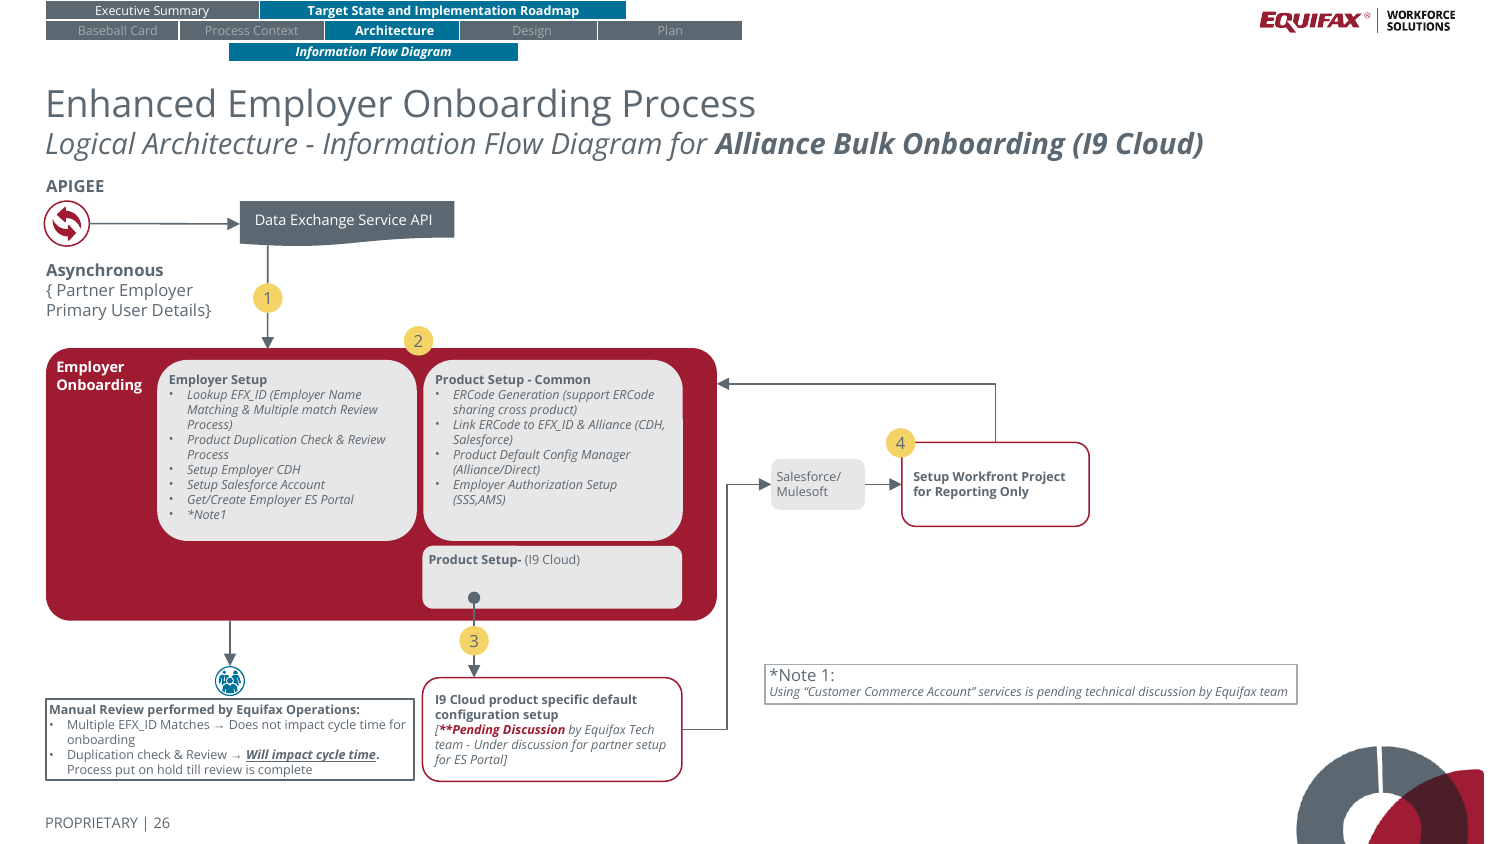

Executive Summary
Target State and Implementation Roadmap
Baseball Card
Process Context
Architecture
Design
Plan
Information Flow Diagram
# Enhanced Employer Onboarding Process
Logical Architecture - Information Flow Diagram for Alliance Bulk Onboarding (I9 Cloud)
APIGEE

Data Exchange Service API

Asynchronous
{ Partner Employer
Primary User Details}
1
2
Employer
Onboarding

Employer Setup
Lookup EFX_ID (Employer Name Matching & Multiple match Review Process)
Product Duplication Check & Review Process
Setup Employer CDH
Setup Salesforce Account
Get/Create Employer ES Portal
*Note1
Product Setup - Common
ERCode Generation (support ERCode sharing cross product)
Link ERCode to EFX_ID & Alliance (CDH, Salesforce)
Product Default Config Manager (Alliance/Direct)
Employer Authorization Setup (SSS,AMS)

4
Setup Workfront Project for Reporting Only
Salesforce/
Mulesoft

Product Setup- (I9 Cloud)

3
*Note 1:
Using “Customer Commerce Account” services is pending technical discussion by Equifax team

I9 Cloud product specific default configuration setup
[**Pending Discussion by Equifax Tech team - Under discussion for partner setup for ES Portal]

Manual Review performed by Equifax Operations:
Multiple EFX_ID Matches → Does not impact cycle time for onboarding
Duplication check & Review → Will impact cycle time. Process put on hold till review is complete